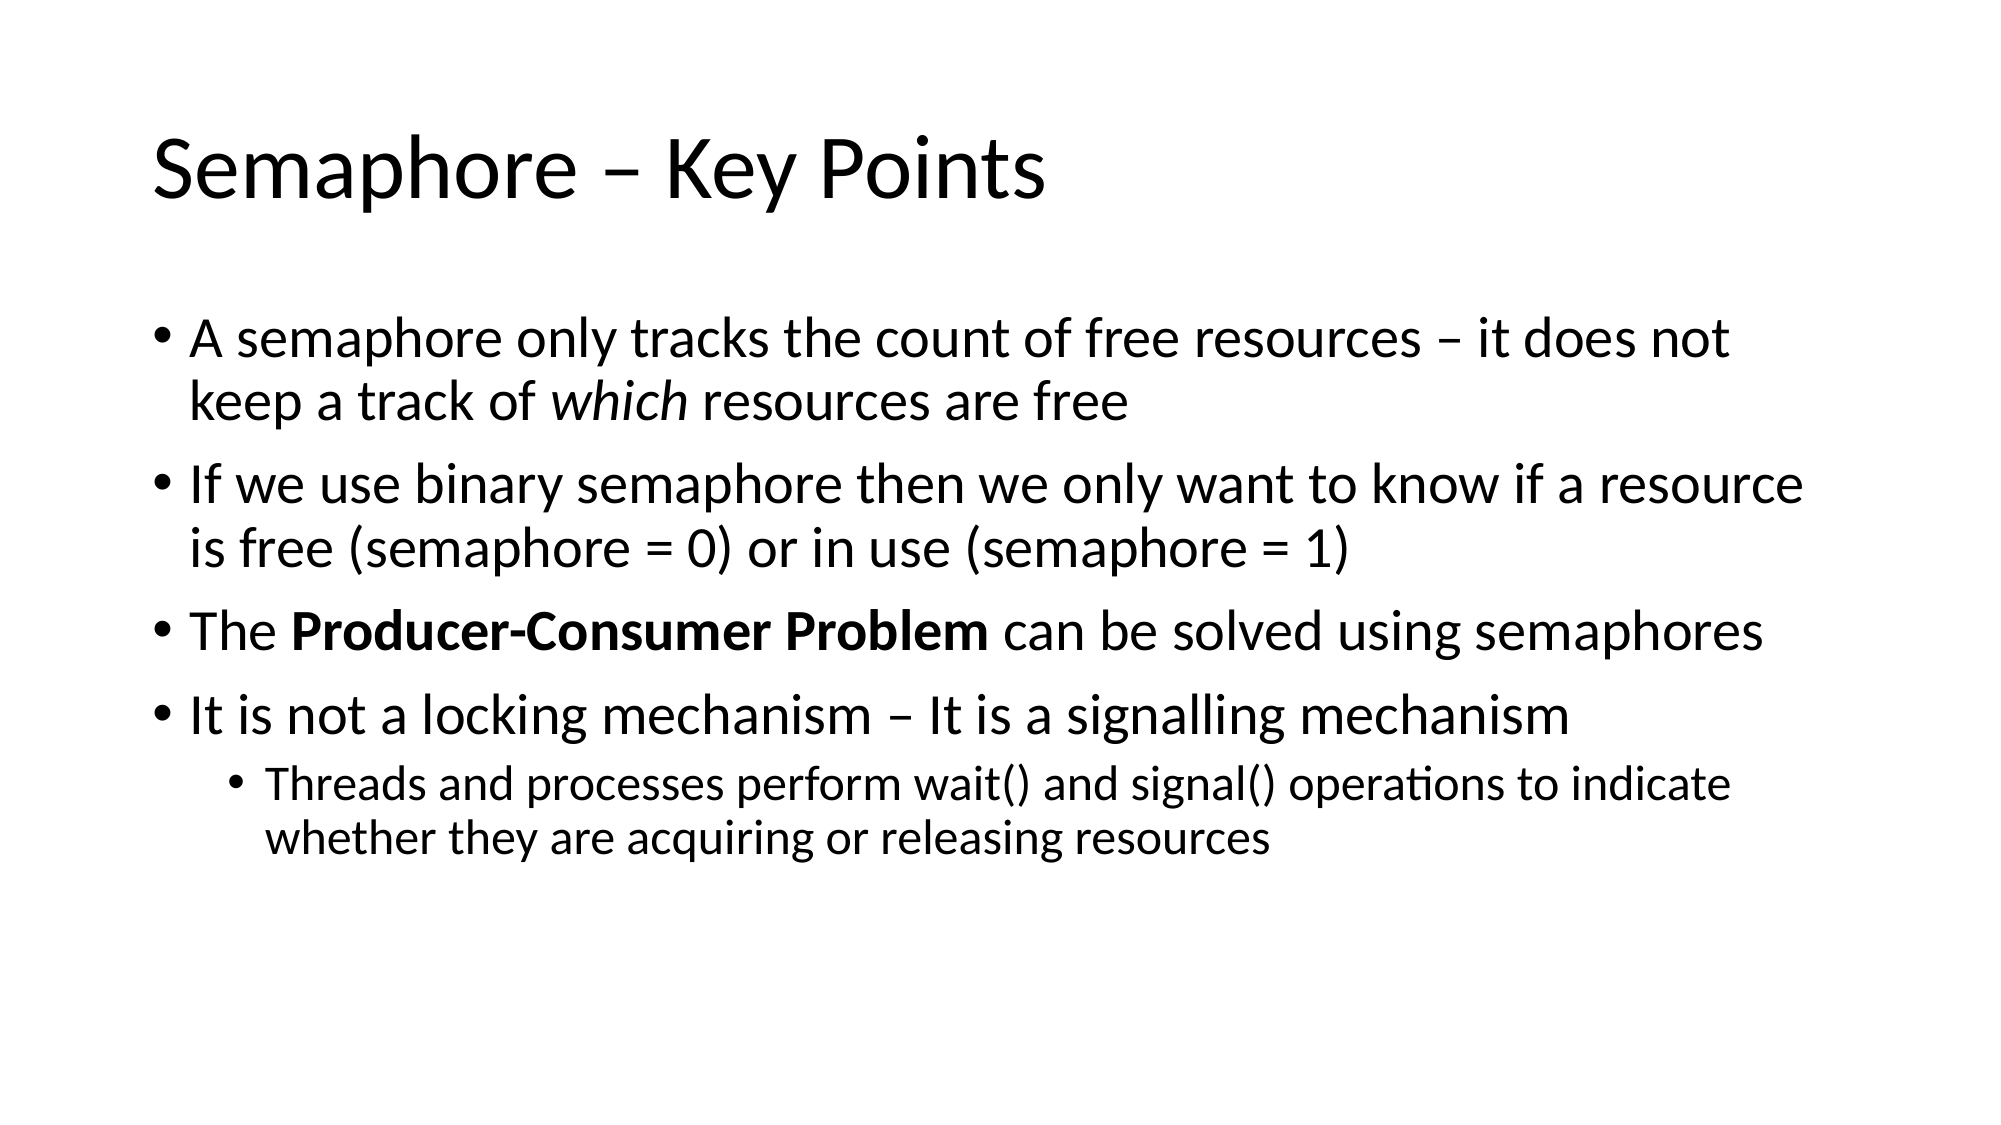

# Semaphore – Key Points
A semaphore only tracks the count of free resources – it does not keep a track of which resources are free
If we use binary semaphore then we only want to know if a resource is free (semaphore = 0) or in use (semaphore = 1)
The Producer-Consumer Problem can be solved using semaphores
It is not a locking mechanism – It is a signalling mechanism
Threads and processes perform wait() and signal() operations to indicate whether they are acquiring or releasing resources